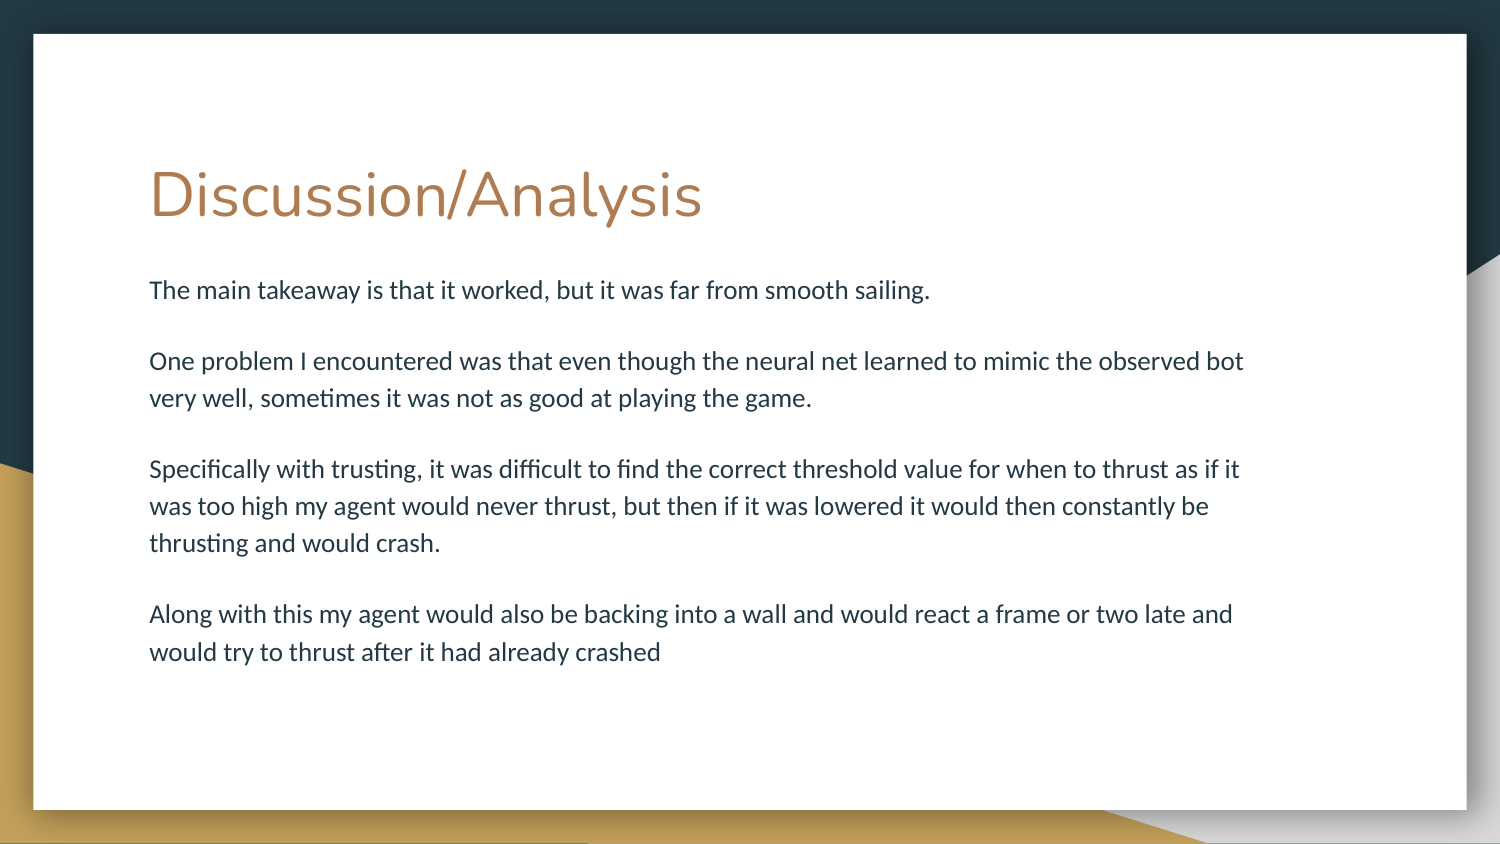

# Discussion/Analysis
The main takeaway is that it worked, but it was far from smooth sailing.
One problem I encountered was that even though the neural net learned to mimic the observed bot very well, sometimes it was not as good at playing the game.
Specifically with trusting, it was difficult to find the correct threshold value for when to thrust as if it was too high my agent would never thrust, but then if it was lowered it would then constantly be thrusting and would crash.
Along with this my agent would also be backing into a wall and would react a frame or two late and would try to thrust after it had already crashed